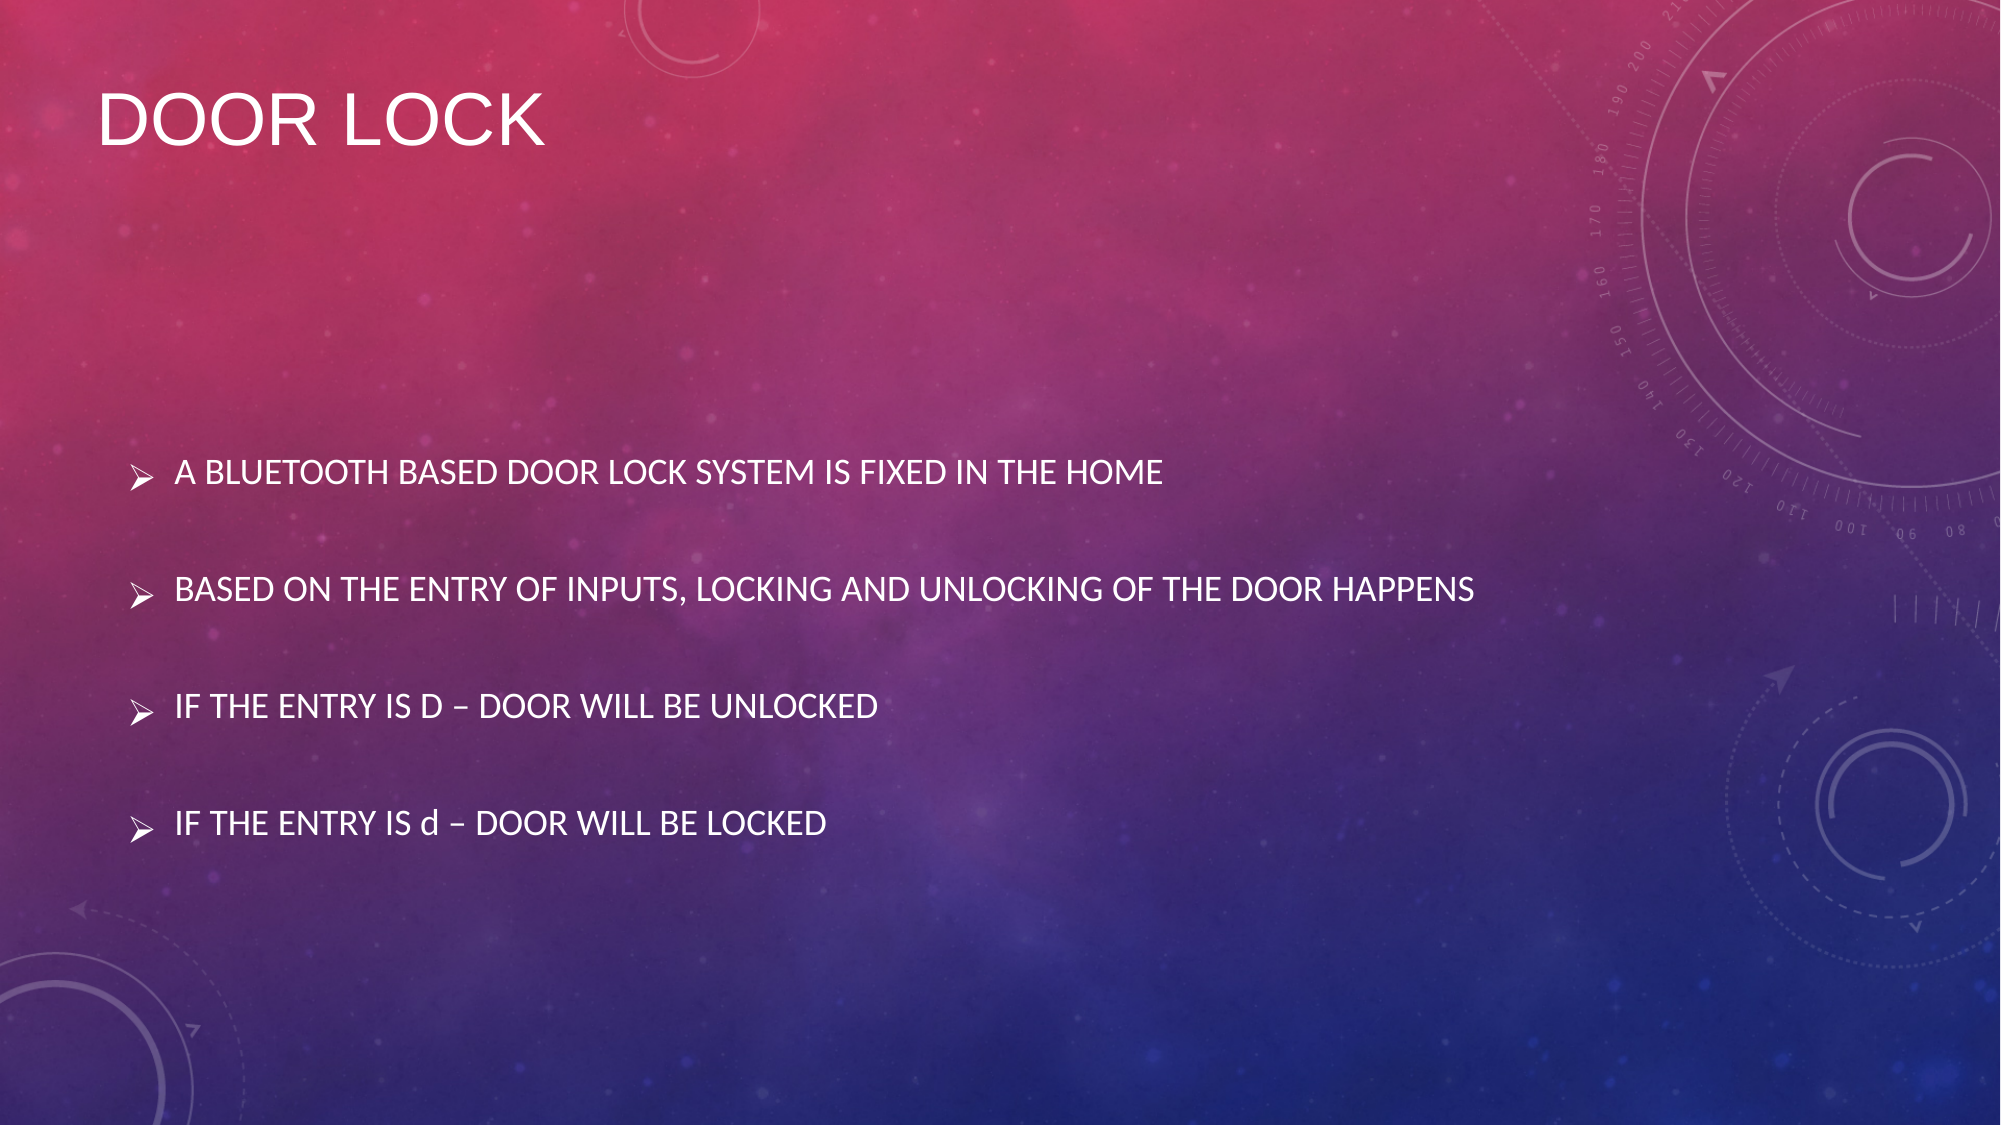

# DOOR LOCK
A BLUETOOTH BASED DOOR LOCK SYSTEM IS FIXED IN THE HOME

BASED ON THE ENTRY OF INPUTS, LOCKING AND UNLOCKING OF THE DOOR HAPPENS

IF THE ENTRY IS D – DOOR WILL BE UNLOCKED

IF THE ENTRY IS d – DOOR WILL BE LOCKED